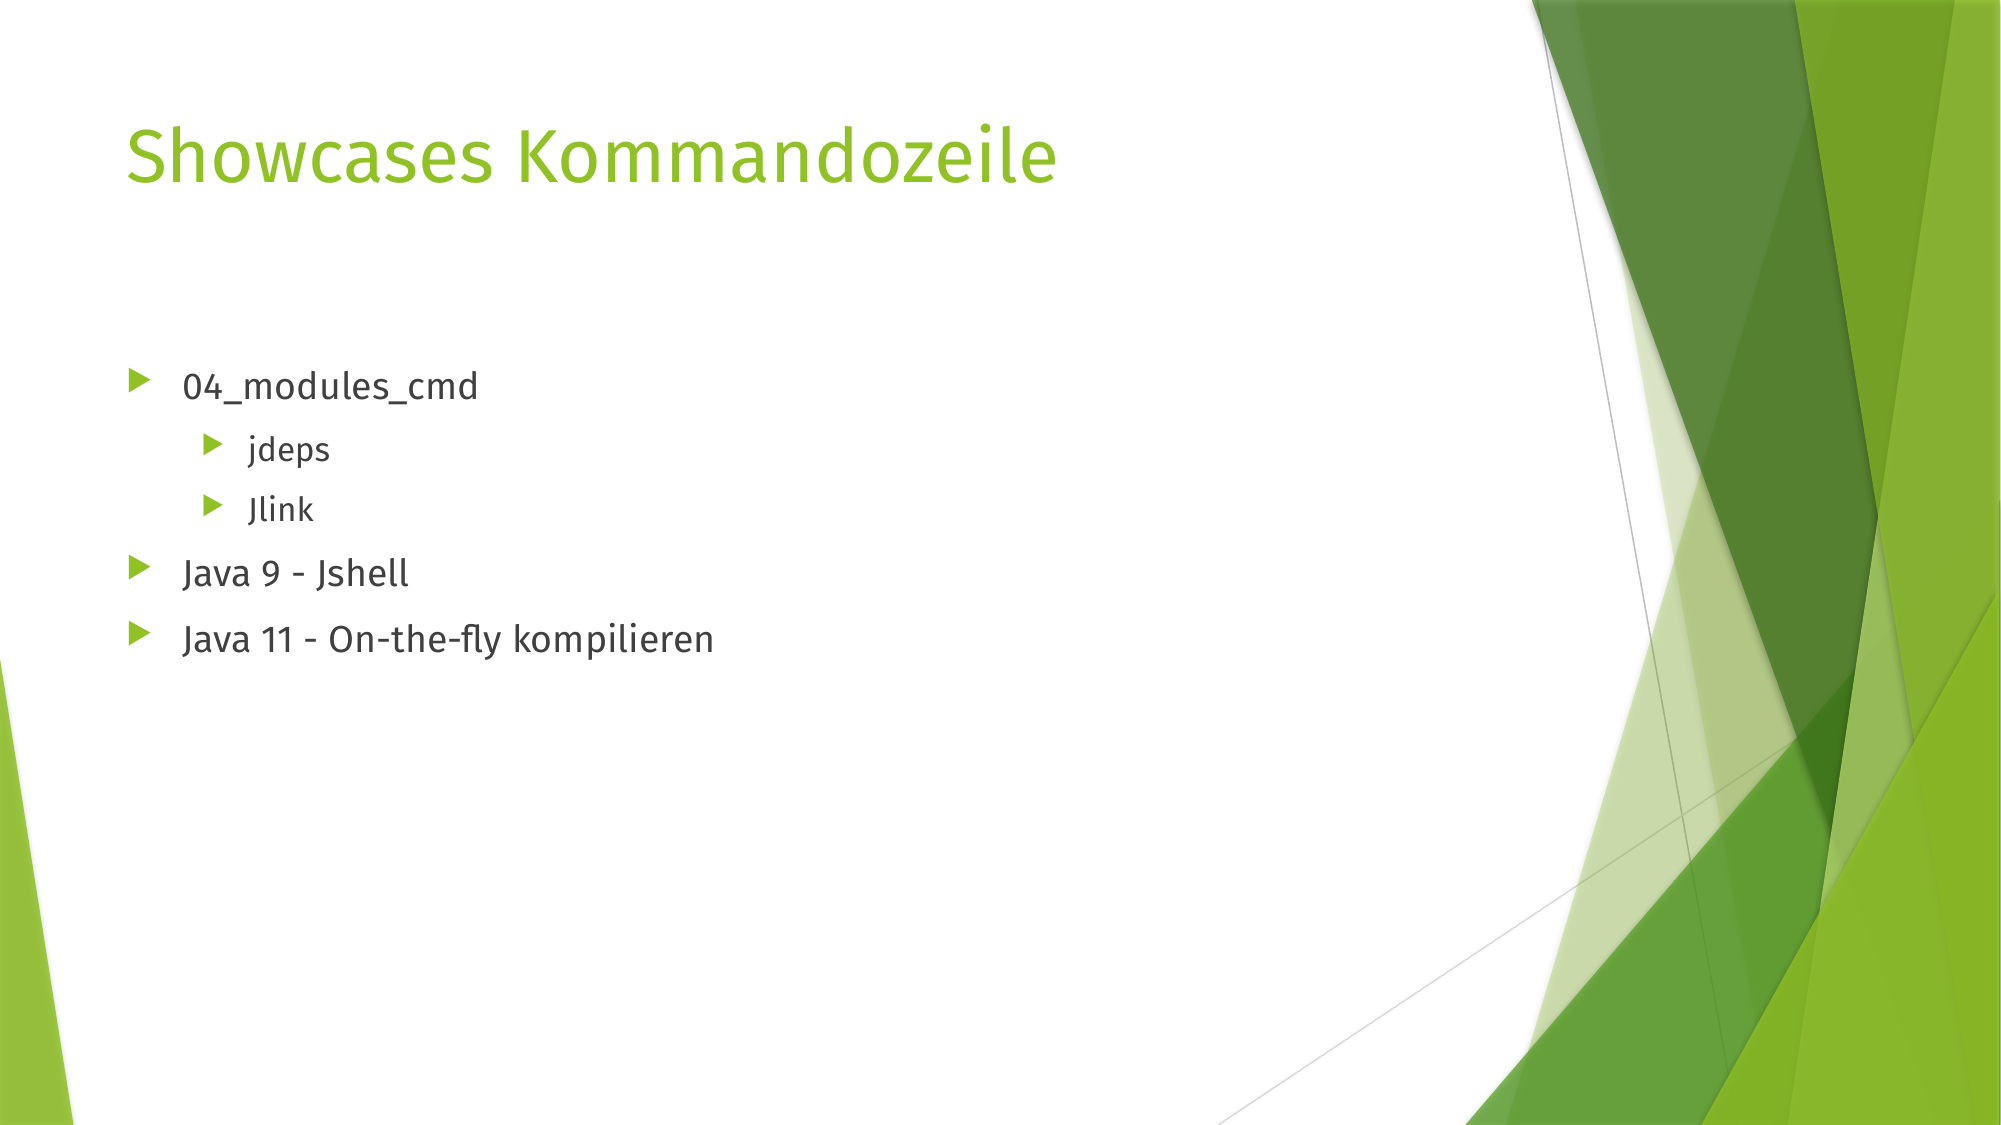

# Showcases Kommandozeile
04_modules_cmd
jdeps
Jlink
Java 9 - Jshell
Java 11 - On-the-fly kompilieren